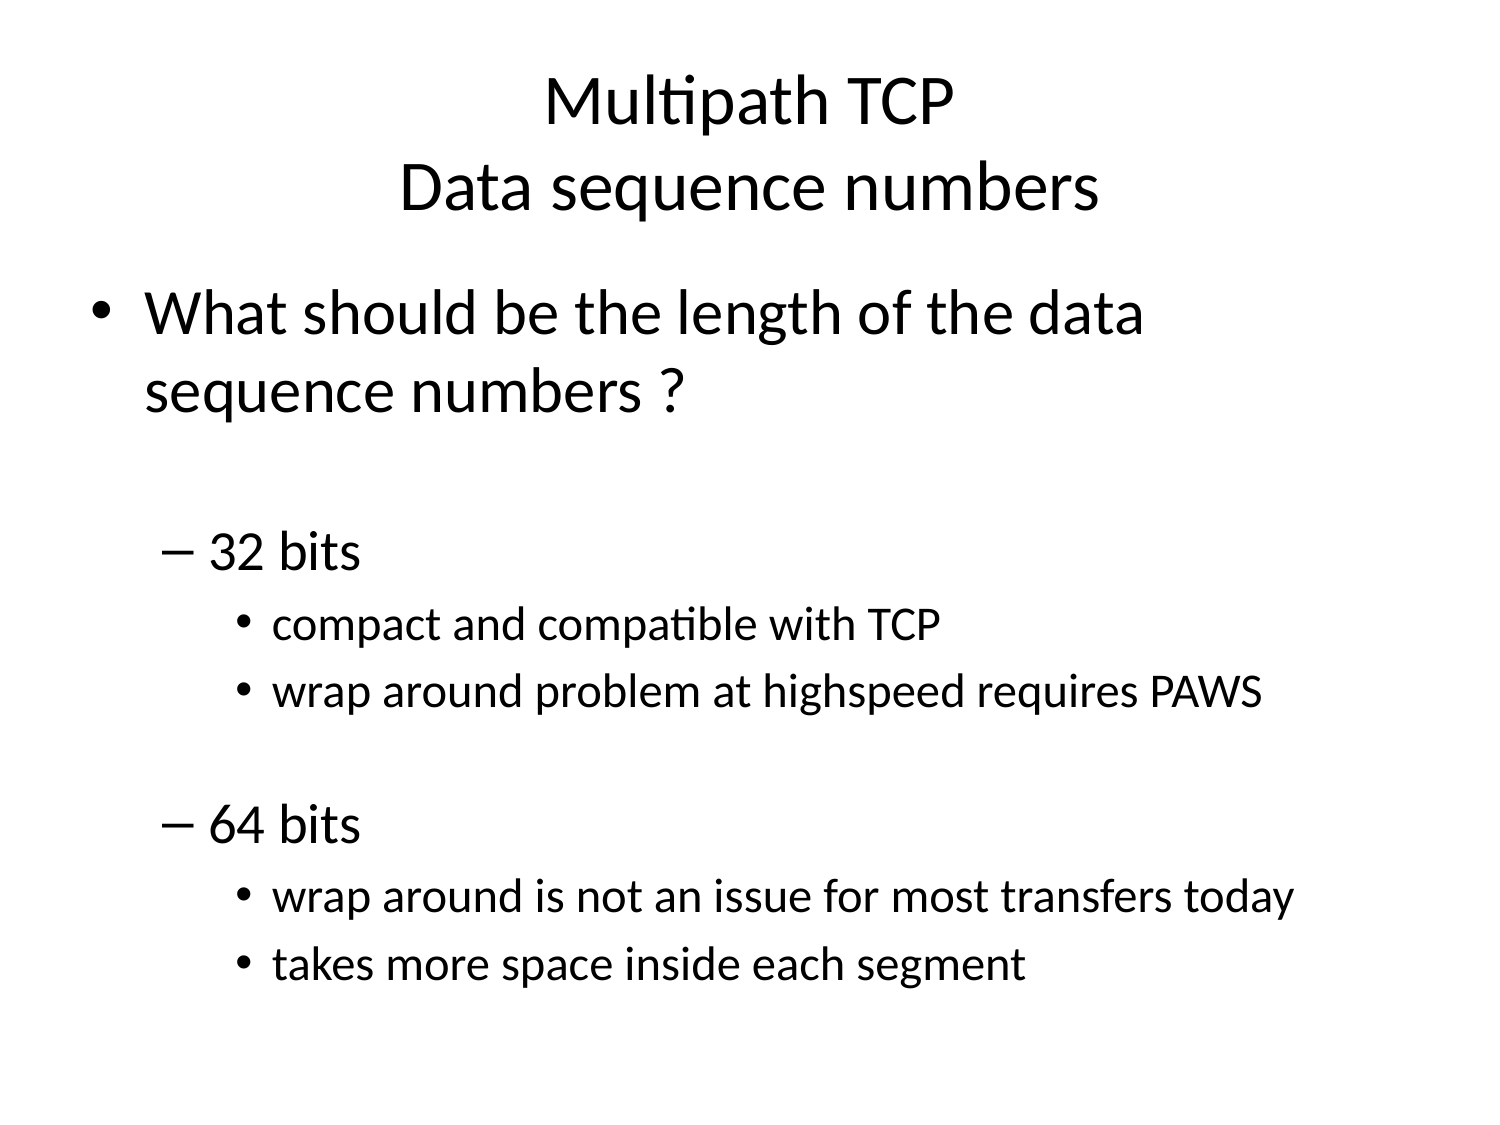

# Multipath TCP Data sequence numbers
What should be the length of the data sequence numbers ?
32 bits
compact and compatible with TCP
wrap around problem at highspeed requires PAWS
64 bits
wrap around is not an issue for most transfers today
takes more space inside each segment